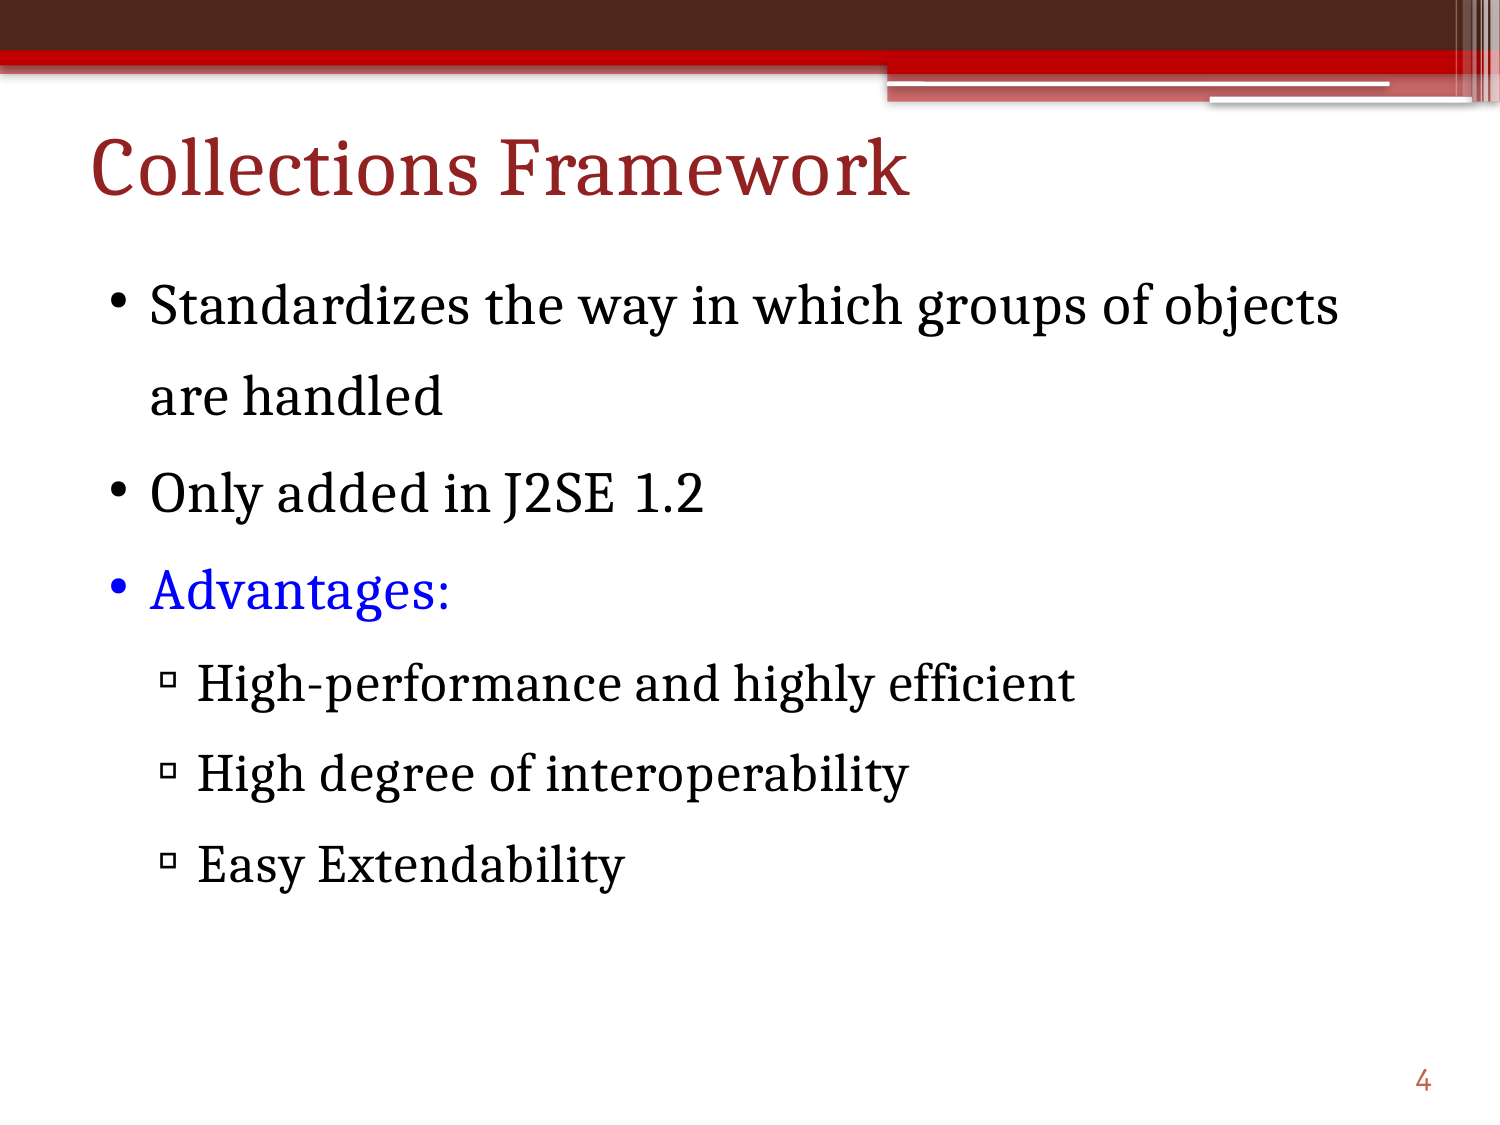

# Collections Framework
Standardizes the way in which groups of objects are handled
Only added in J2SE 1.2
Advantages:
High-performance and highly efficient
High degree of interoperability
Easy Extendability
4